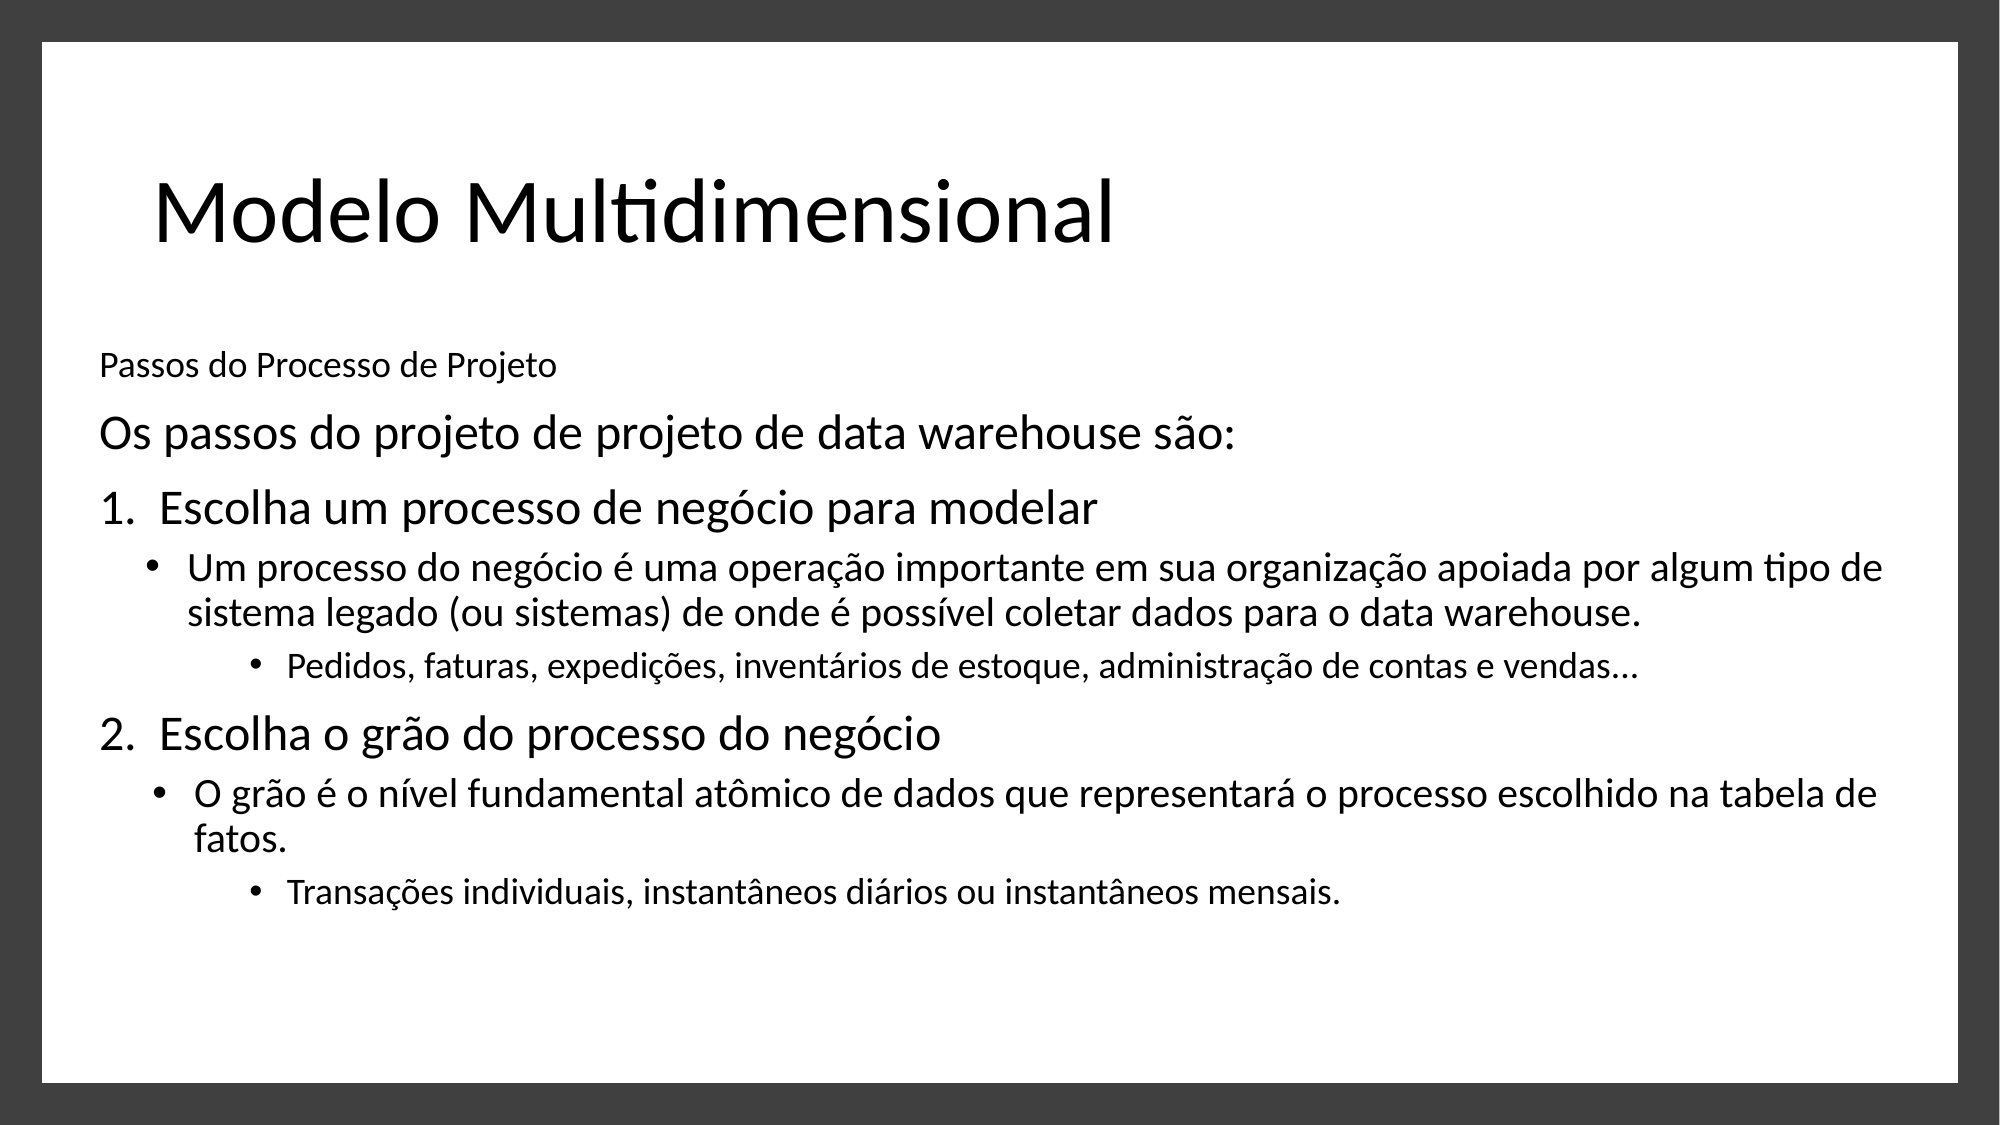

# Modelo Multidimensional
Passos do Processo de Projeto
Os passos do projeto de projeto de data warehouse são:
Escolha um processo de negócio para modelar
Um processo do negócio é uma operação importante em sua organização apoiada por algum tipo de sistema legado (ou sistemas) de onde é possível coletar dados para o data warehouse.
Pedidos, faturas, expedições, inventários de estoque, administração de contas e vendas...
Escolha o grão do processo do negócio
O grão é o nível fundamental atômico de dados que representará o processo escolhido na tabela de fatos.
Transações individuais, instantâneos diários ou instantâneos mensais.